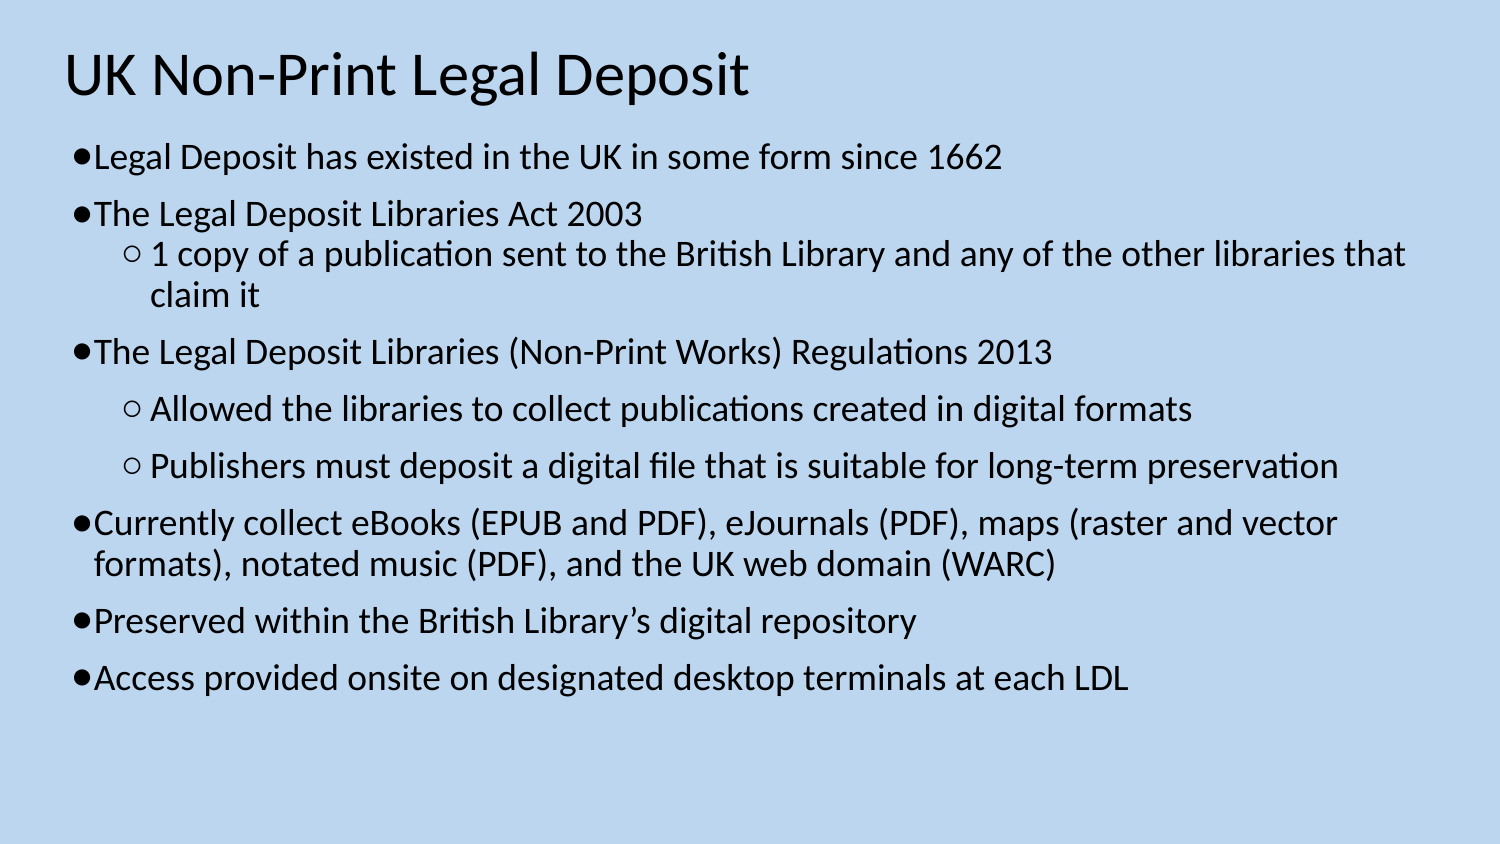

# UK Non-Print Legal Deposit
Legal Deposit has existed in the UK in some form since 1662
The Legal Deposit Libraries Act 2003
1 copy of a publication sent to the British Library and any of the other libraries that claim it
The Legal Deposit Libraries (Non-Print Works) Regulations 2013
Allowed the libraries to collect publications created in digital formats
Publishers must deposit a digital file that is suitable for long-term preservation
Currently collect eBooks (EPUB and PDF), eJournals (PDF), maps (raster and vector formats), notated music (PDF), and the UK web domain (WARC)
Preserved within the British Library’s digital repository
Access provided onsite on designated desktop terminals at each LDL